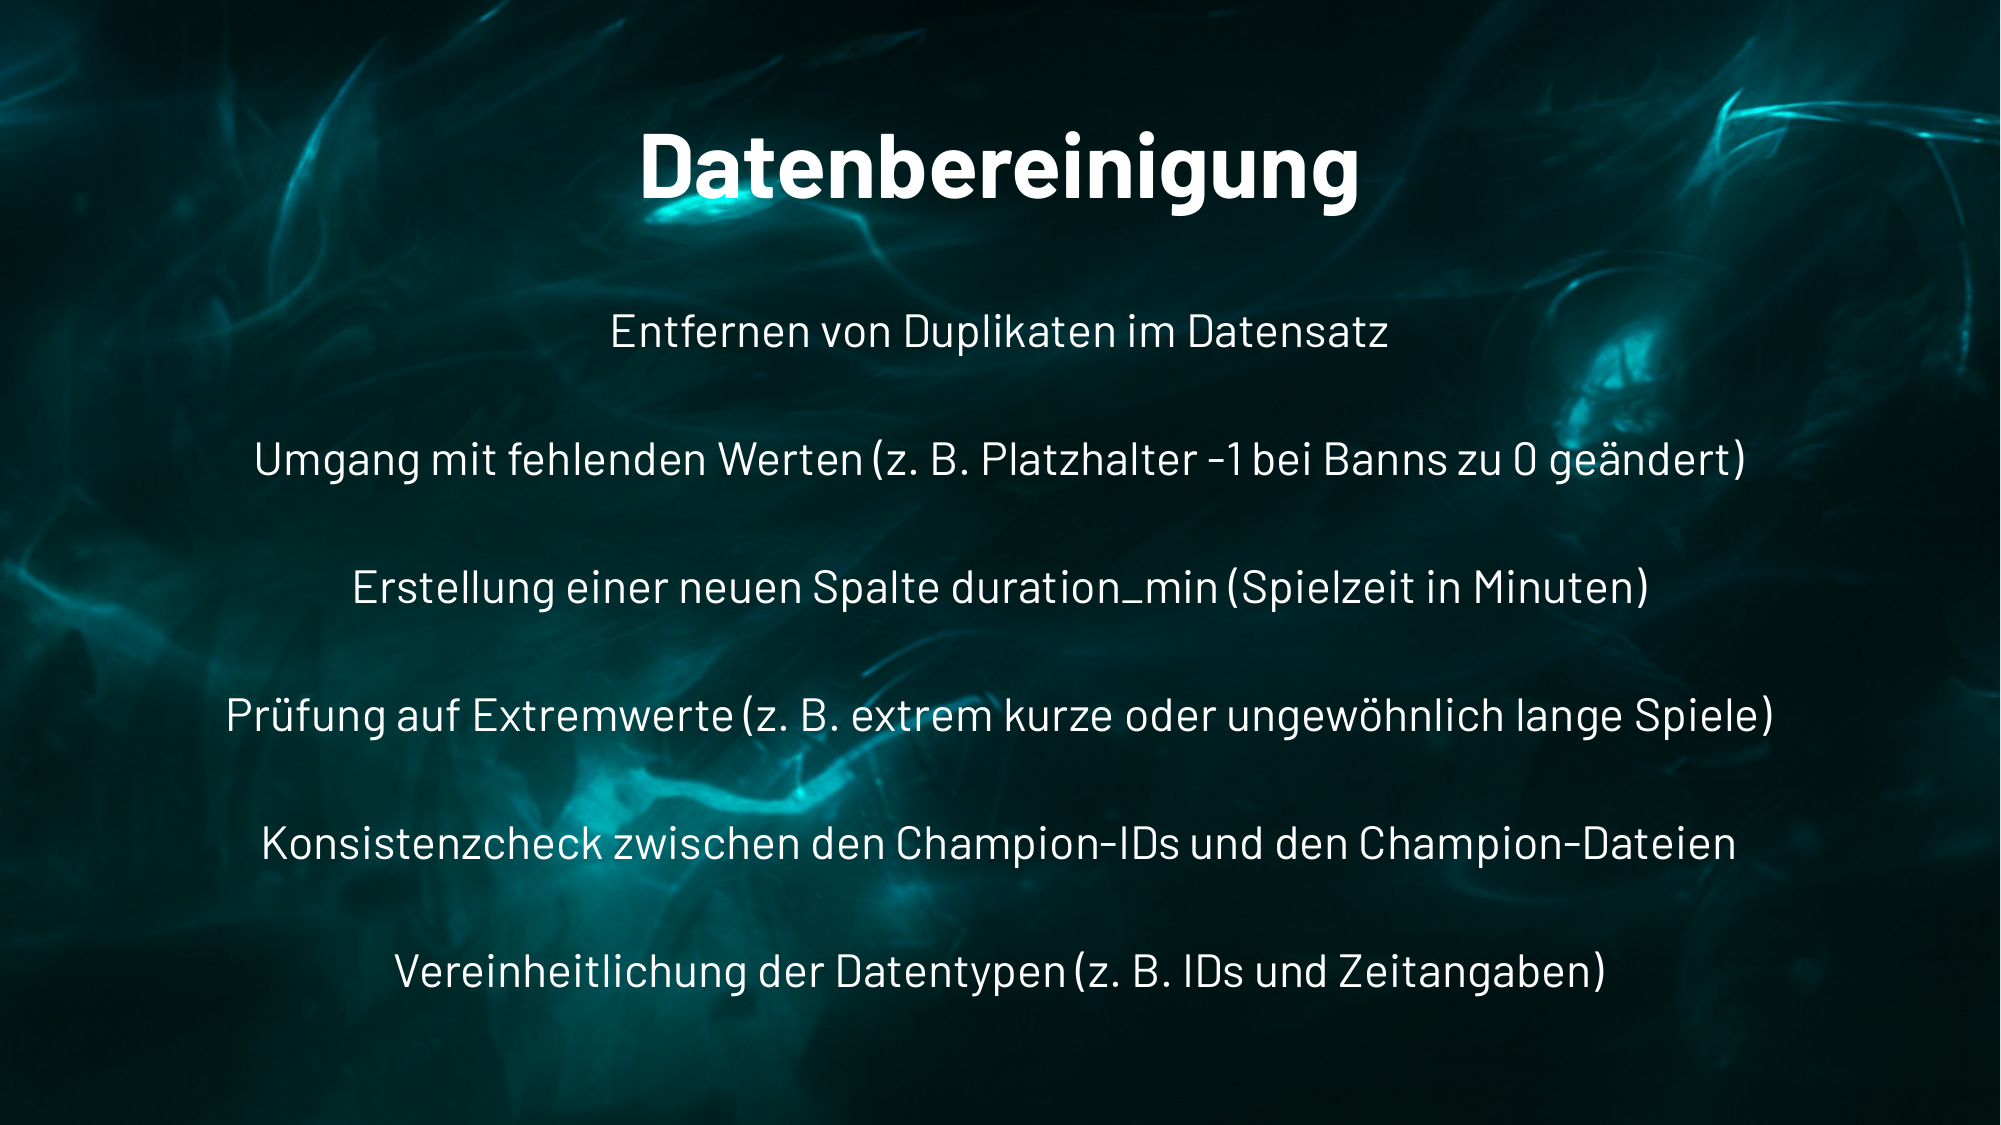

# Datenbereinigung
Entfernen von Duplikaten im Datensatz

Umgang mit fehlenden Werten (z. B. Platzhalter -1 bei Banns zu 0 geändert)

Erstellung einer neuen Spalte duration_min (Spielzeit in Minuten)

Prüfung auf Extremwerte (z. B. extrem kurze oder ungewöhnlich lange Spiele)

Konsistenzcheck zwischen den Champion-IDs und den Champion-Dateien

Vereinheitlichung der Datentypen (z. B. IDs und Zeitangaben)